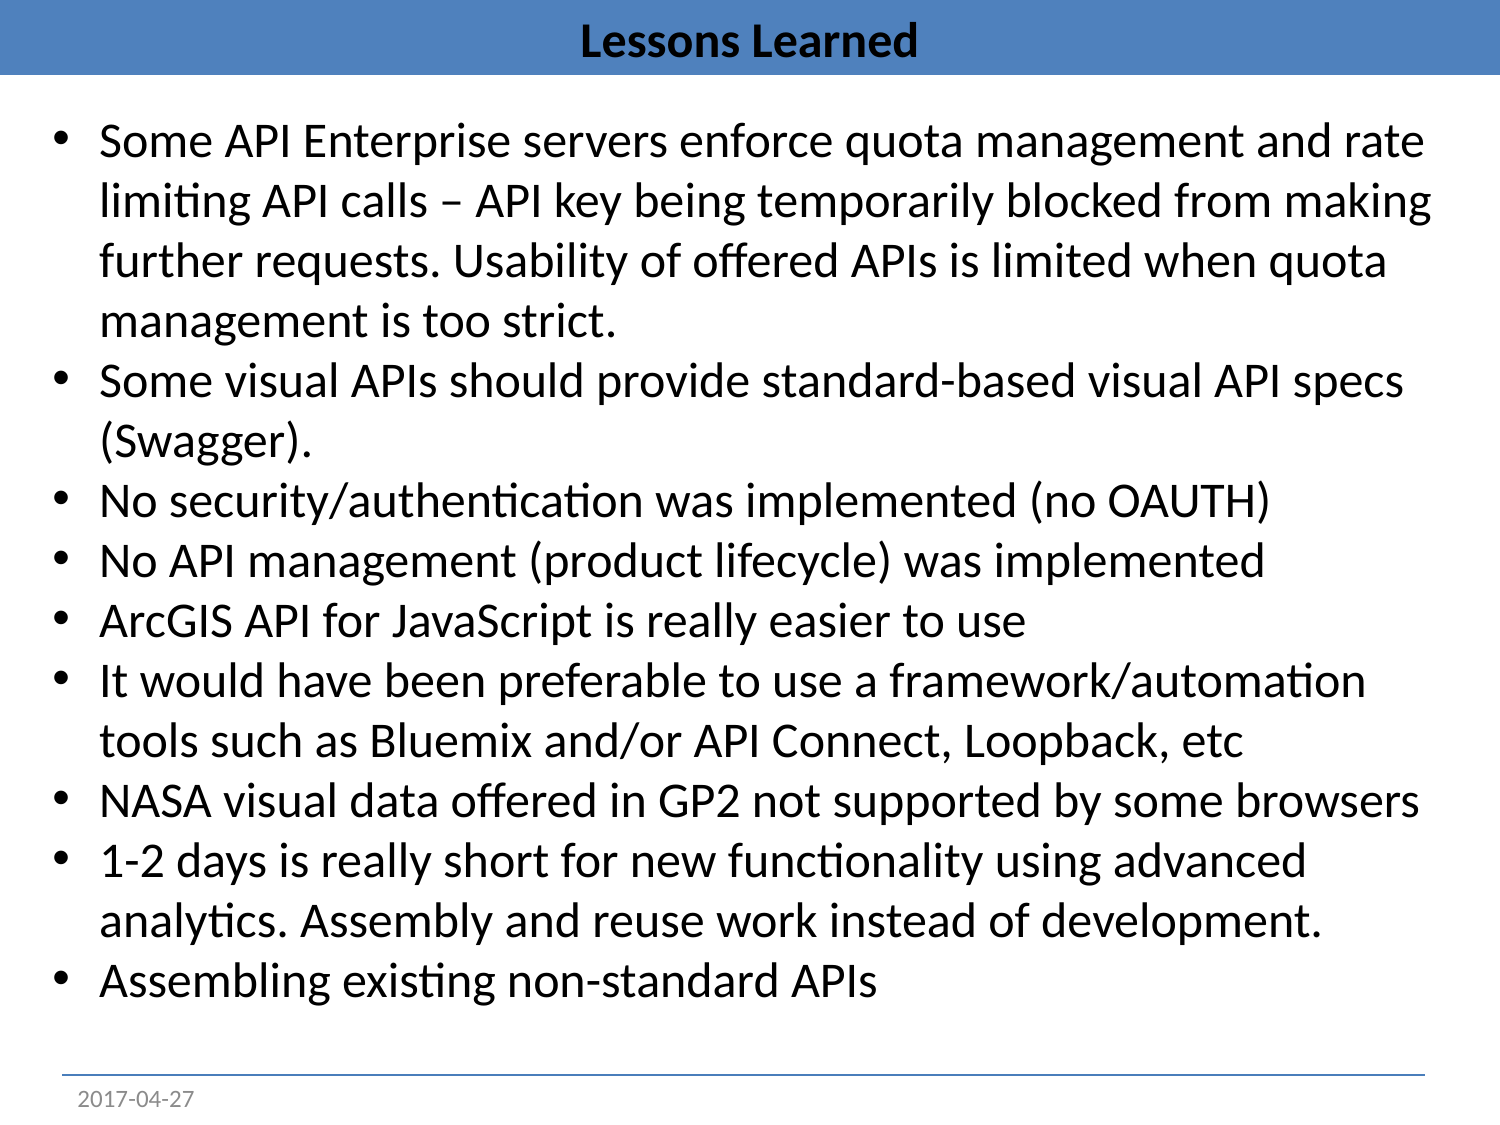

# Lessons Learned
Some API Enterprise servers enforce quota management and rate limiting API calls – API key being temporarily blocked from making further requests. Usability of offered APIs is limited when quota management is too strict.
Some visual APIs should provide standard-based visual API specs (Swagger).
No security/authentication was implemented (no OAUTH)
No API management (product lifecycle) was implemented
ArcGIS API for JavaScript is really easier to use
It would have been preferable to use a framework/automation tools such as Bluemix and/or API Connect, Loopback, etc
NASA visual data offered in GP2 not supported by some browsers
1-2 days is really short for new functionality using advanced analytics. Assembly and reuse work instead of development.
Assembling existing non-standard APIs

2017-04-27